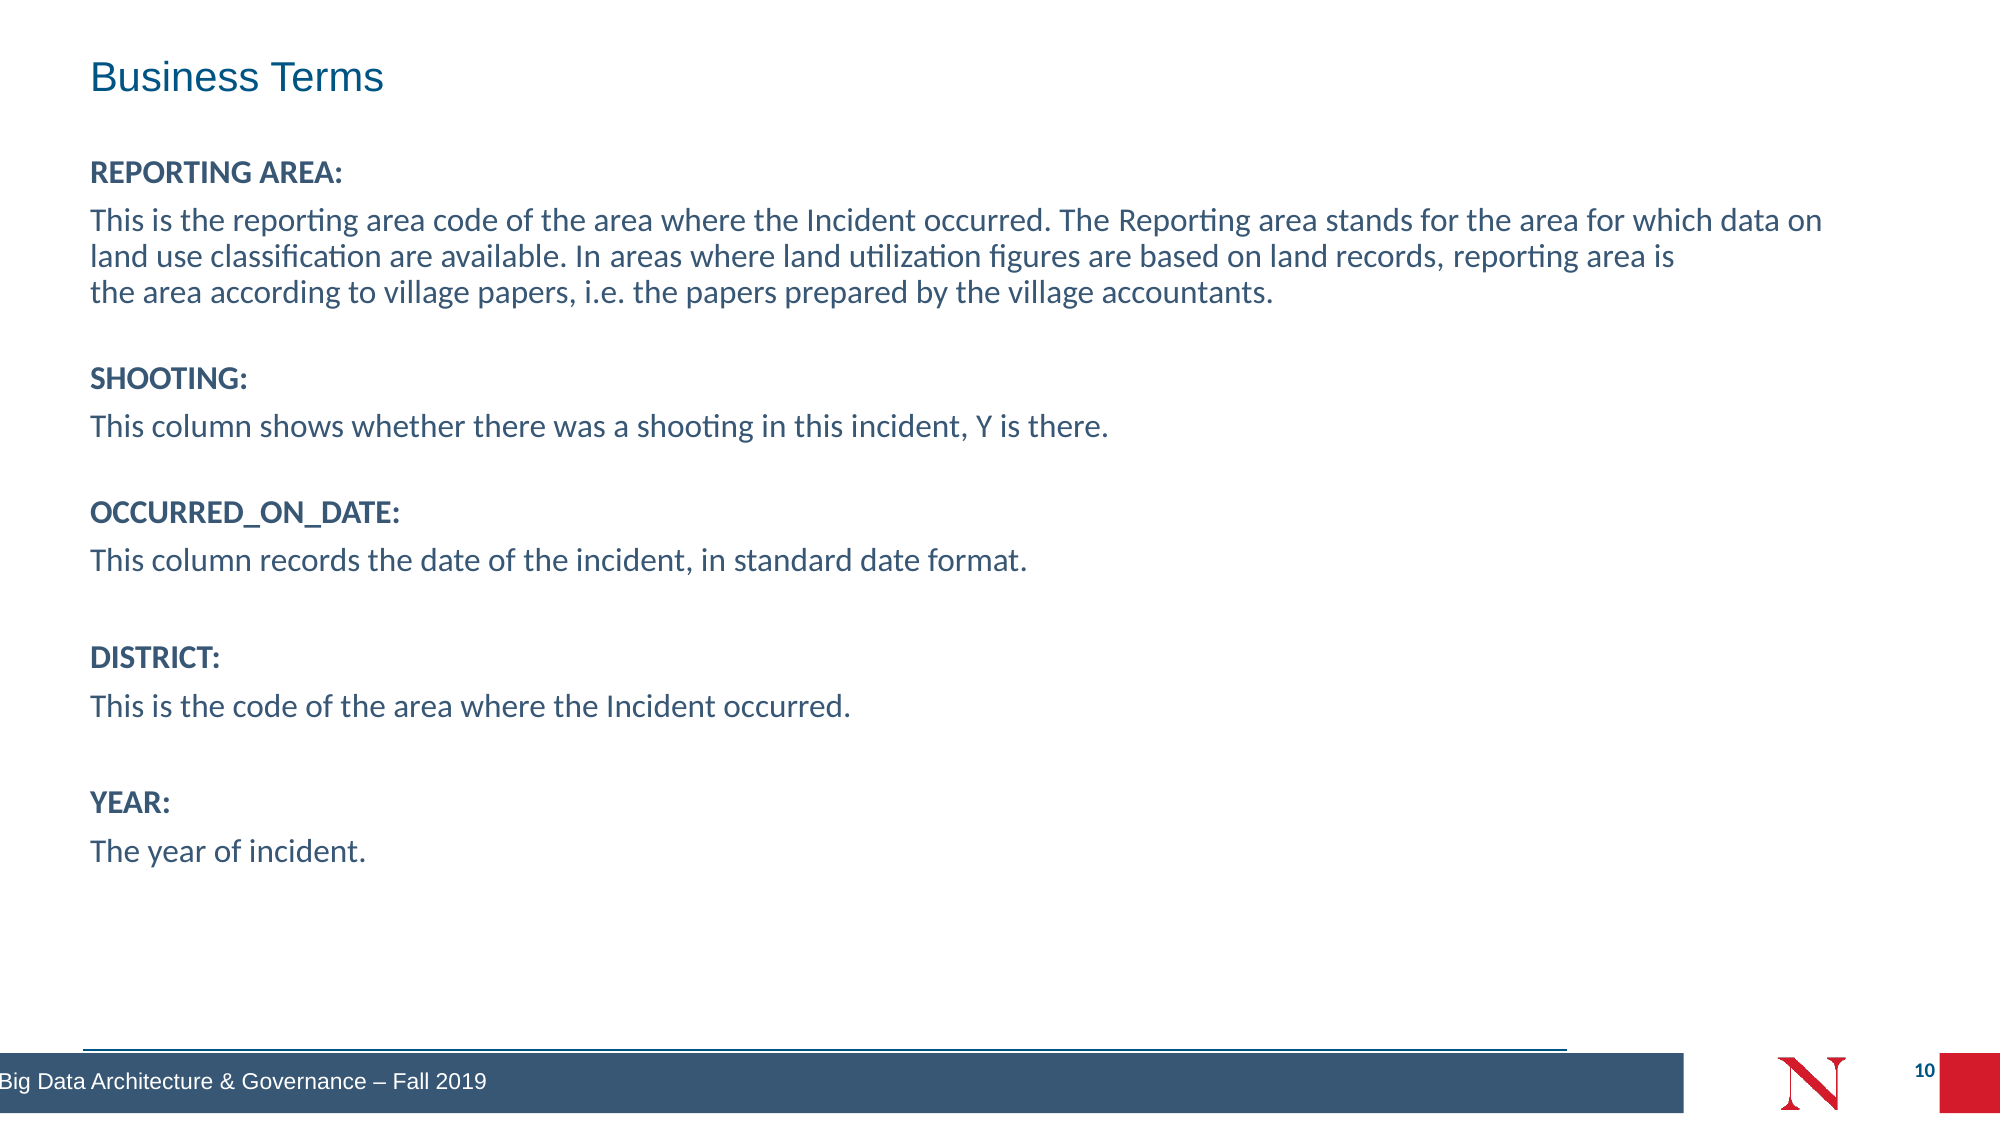

# Business Terms
REPORTING AREA:
This is the reporting area code of the area where the Incident occurred. The Reporting area stands for the area for which data on land use classification are available. In areas where land utilization figures are based on land records, reporting area is the area according to village papers, i.e. the papers prepared by the village accountants.

SHOOTING:
This column shows whether there was a shooting in this incident, Y is there.

OCCURRED_ON_DATE:
This column records the date of the incident, in standard date format.

DISTRICT:
This is the code of the area where the Incident occurred.

YEAR:
The year of incident.